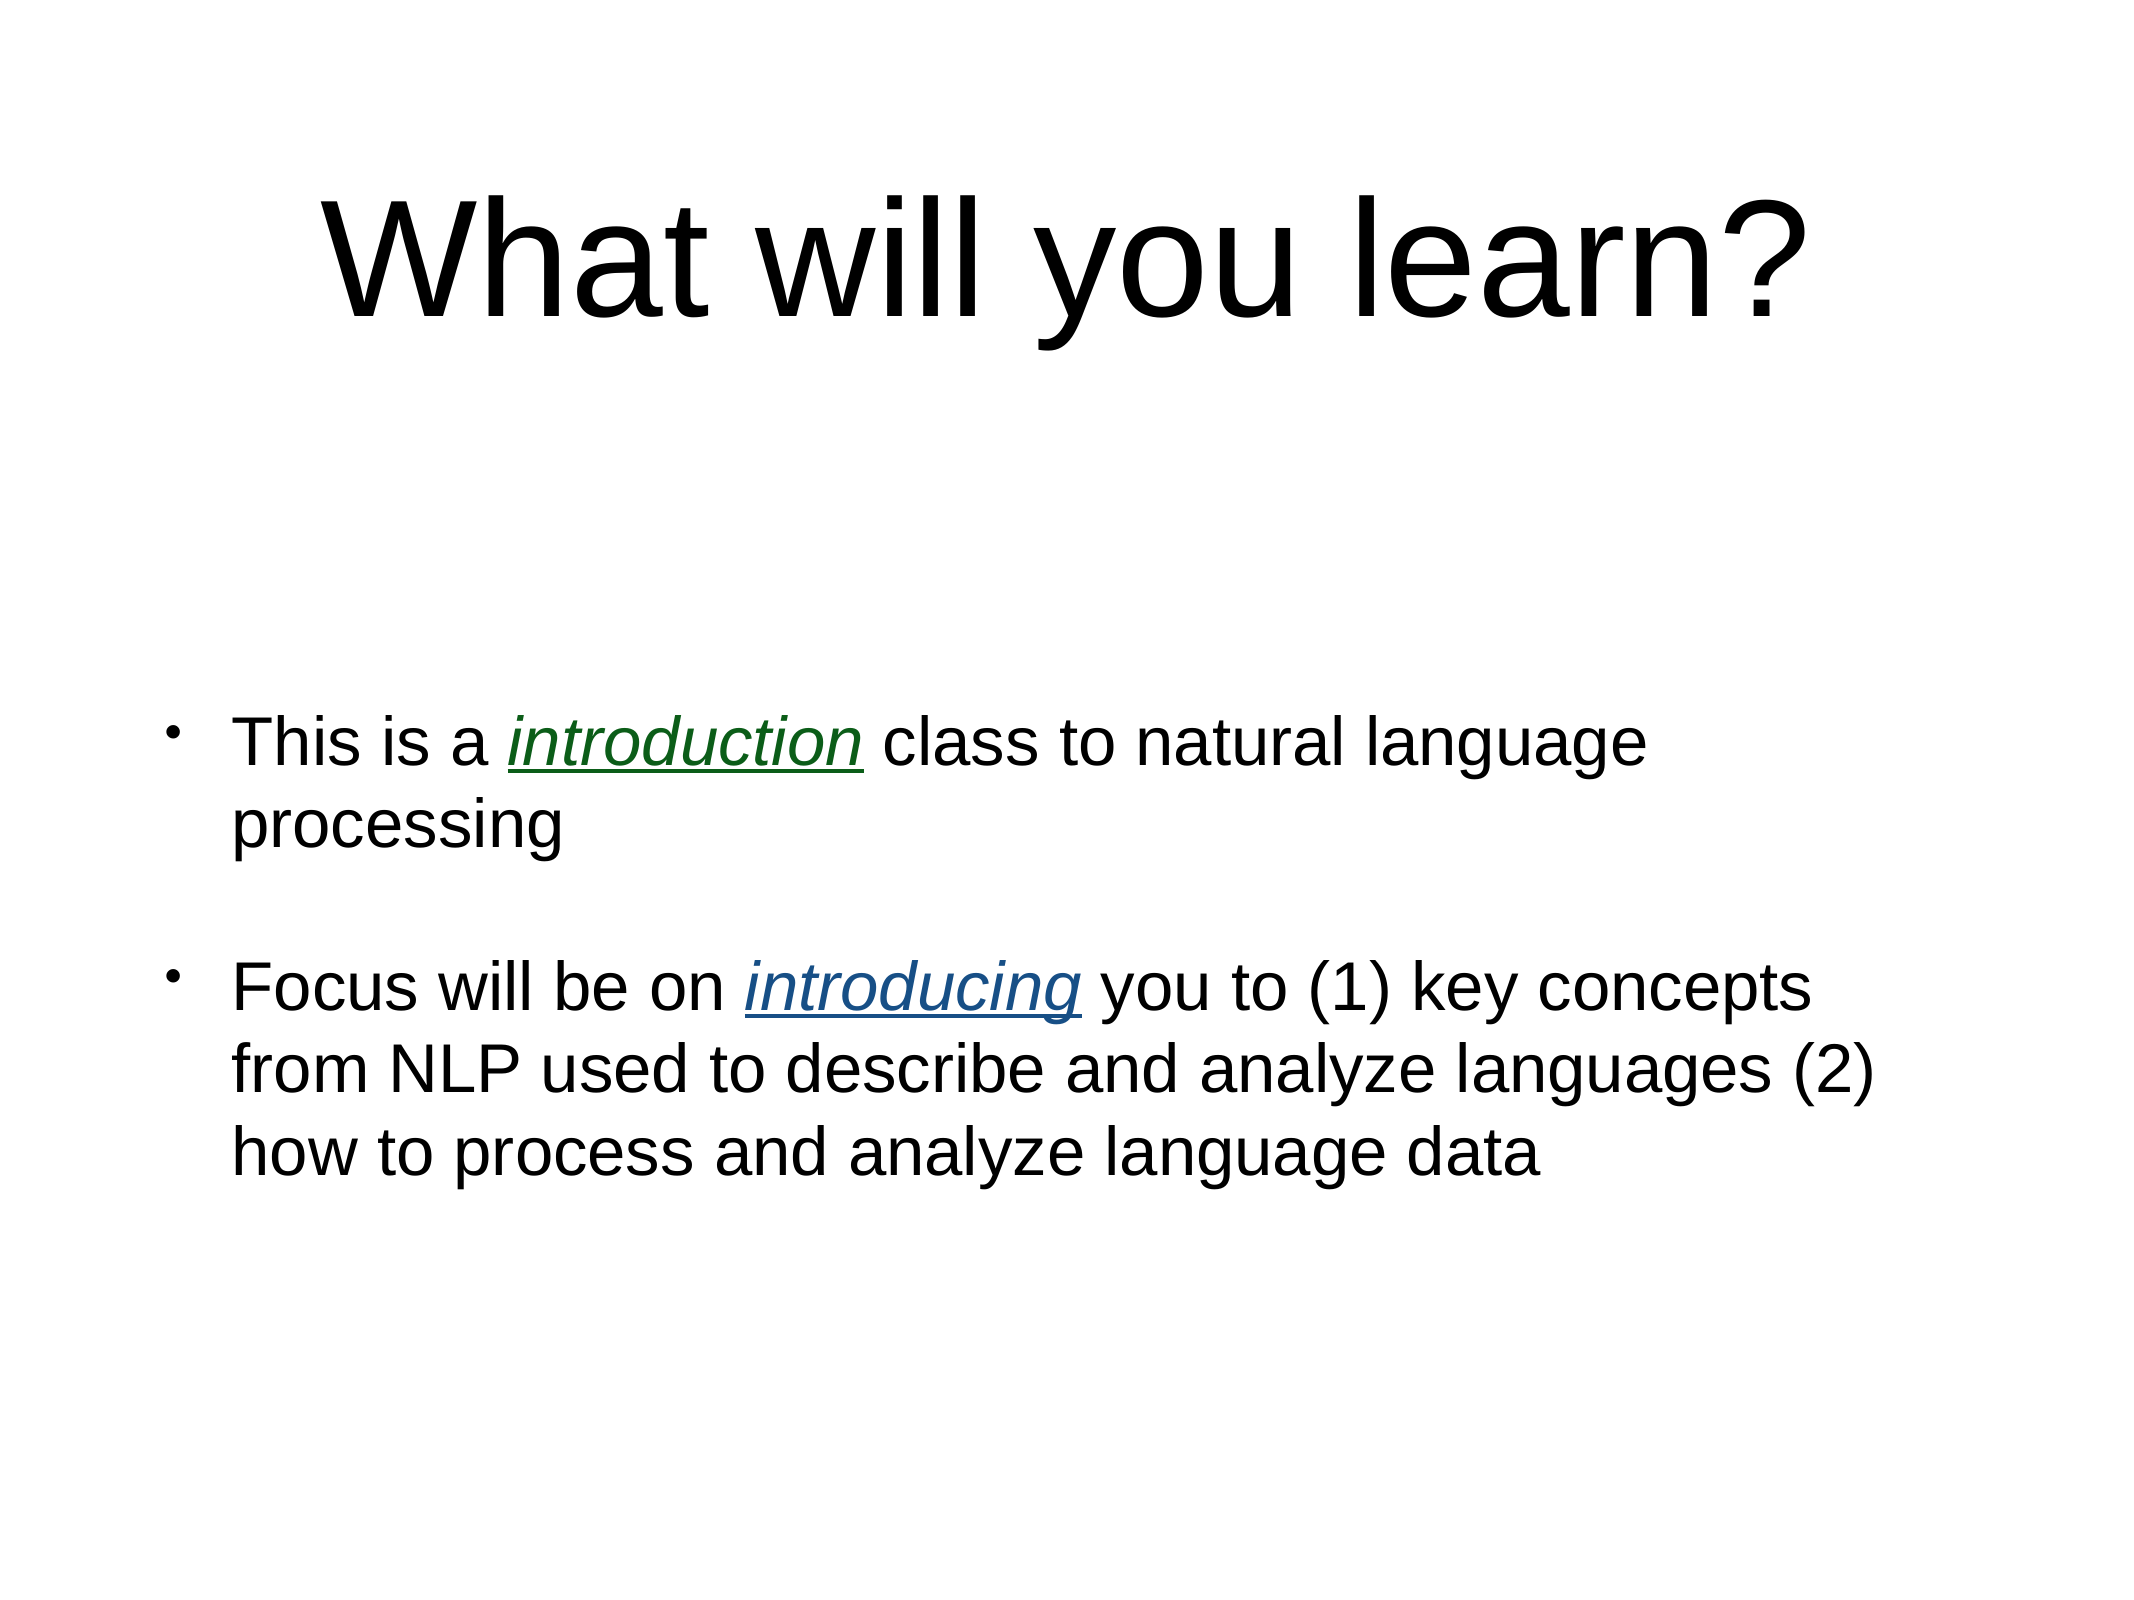

# What will you learn?
This is a introduction class to natural language processing
Focus will be on introducing you to (1) key concepts from NLP used to describe and analyze languages (2) how to process and analyze language data